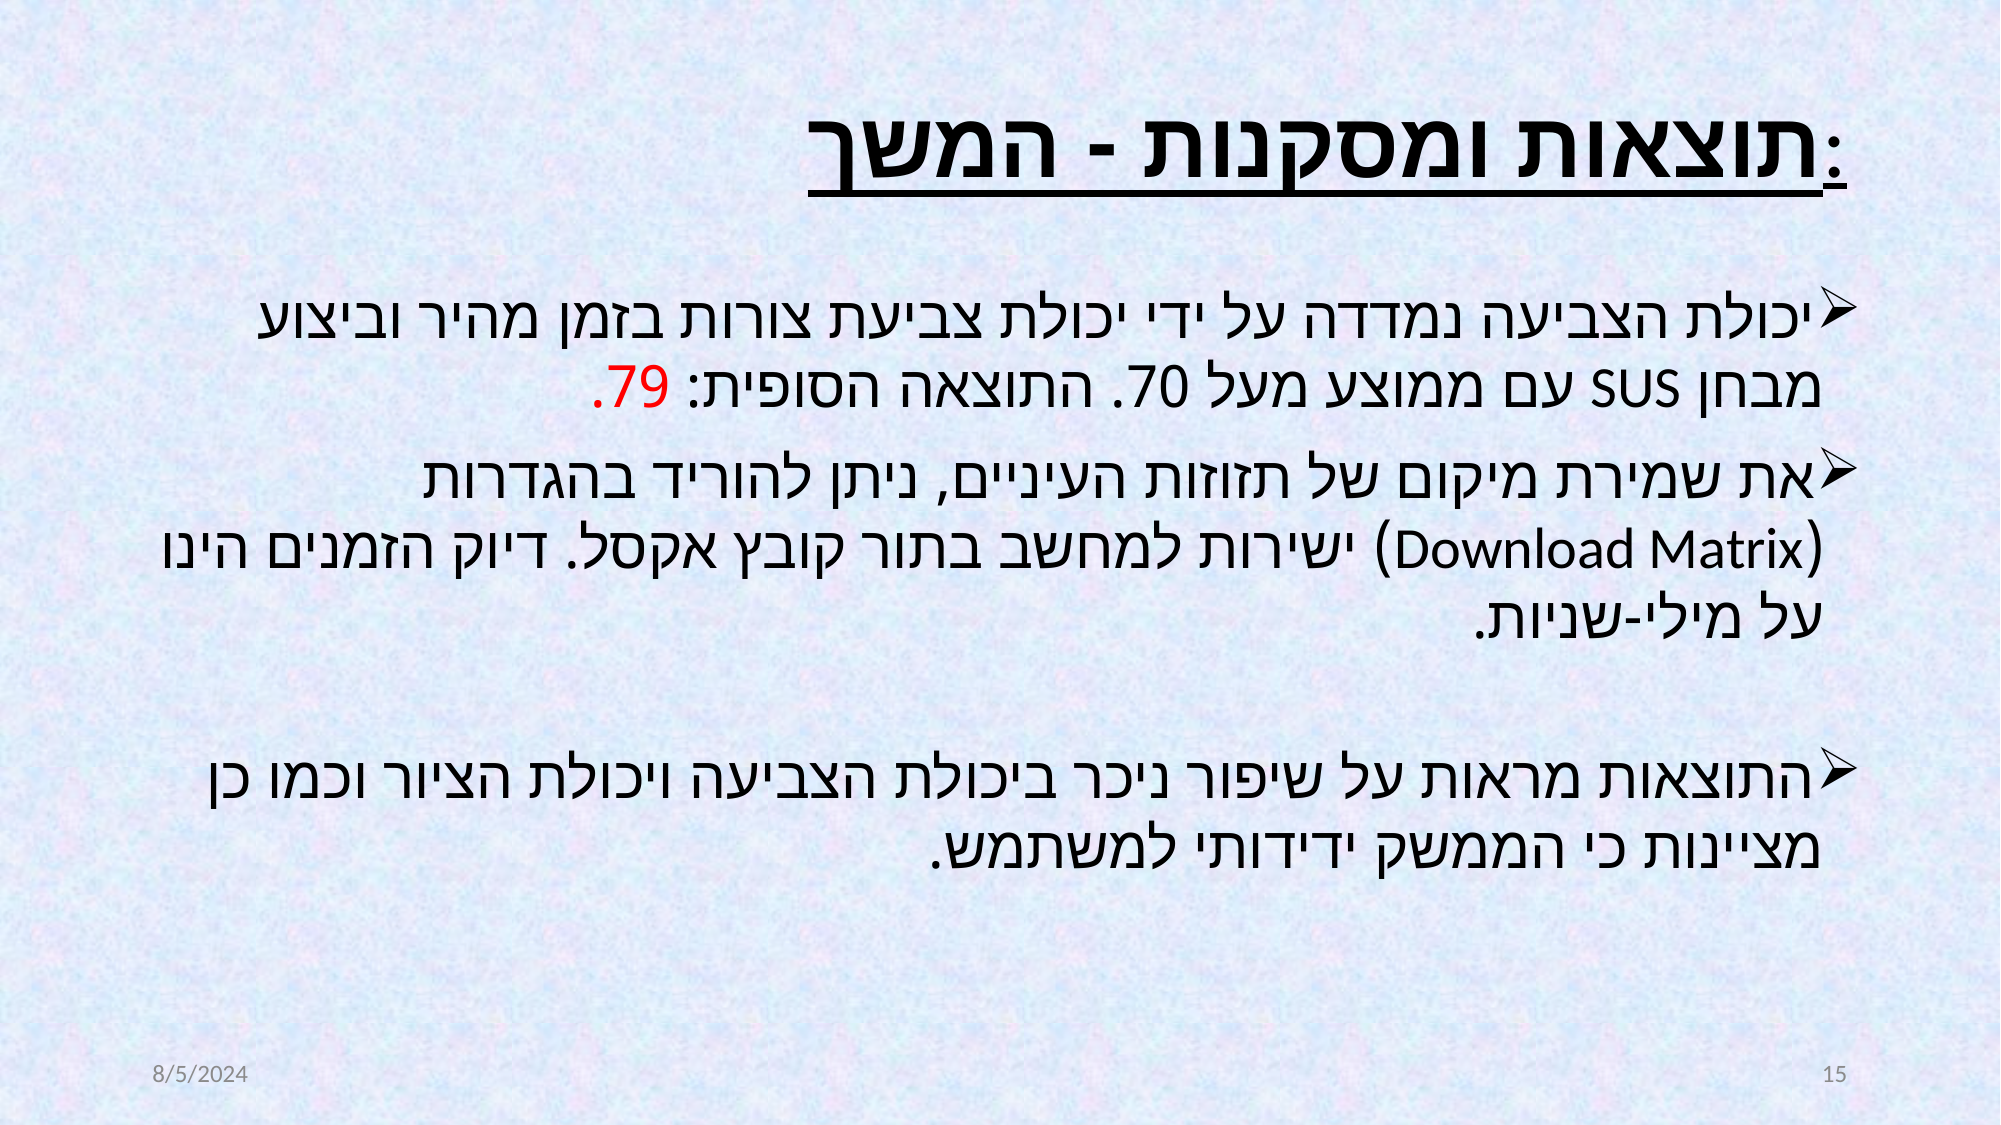

# תוצאות ומסקנות - המשך:
יכולת הצביעה נמדדה על ידי יכולת צביעת צורות בזמן מהיר וביצוע מבחן SUS עם ממוצע מעל 70. התוצאה הסופית: 79.
את שמירת מיקום של תזוזות העיניים, ניתן להוריד בהגדרות (Download Matrix) ישירות למחשב בתור קובץ אקסל. דיוק הזמנים הינו על מילי-שניות.
התוצאות מראות על שיפור ניכר ביכולת הצביעה ויכולת הציור וכמו כן מציינות כי הממשק ידידותי למשתמש.

8/5/2024
15